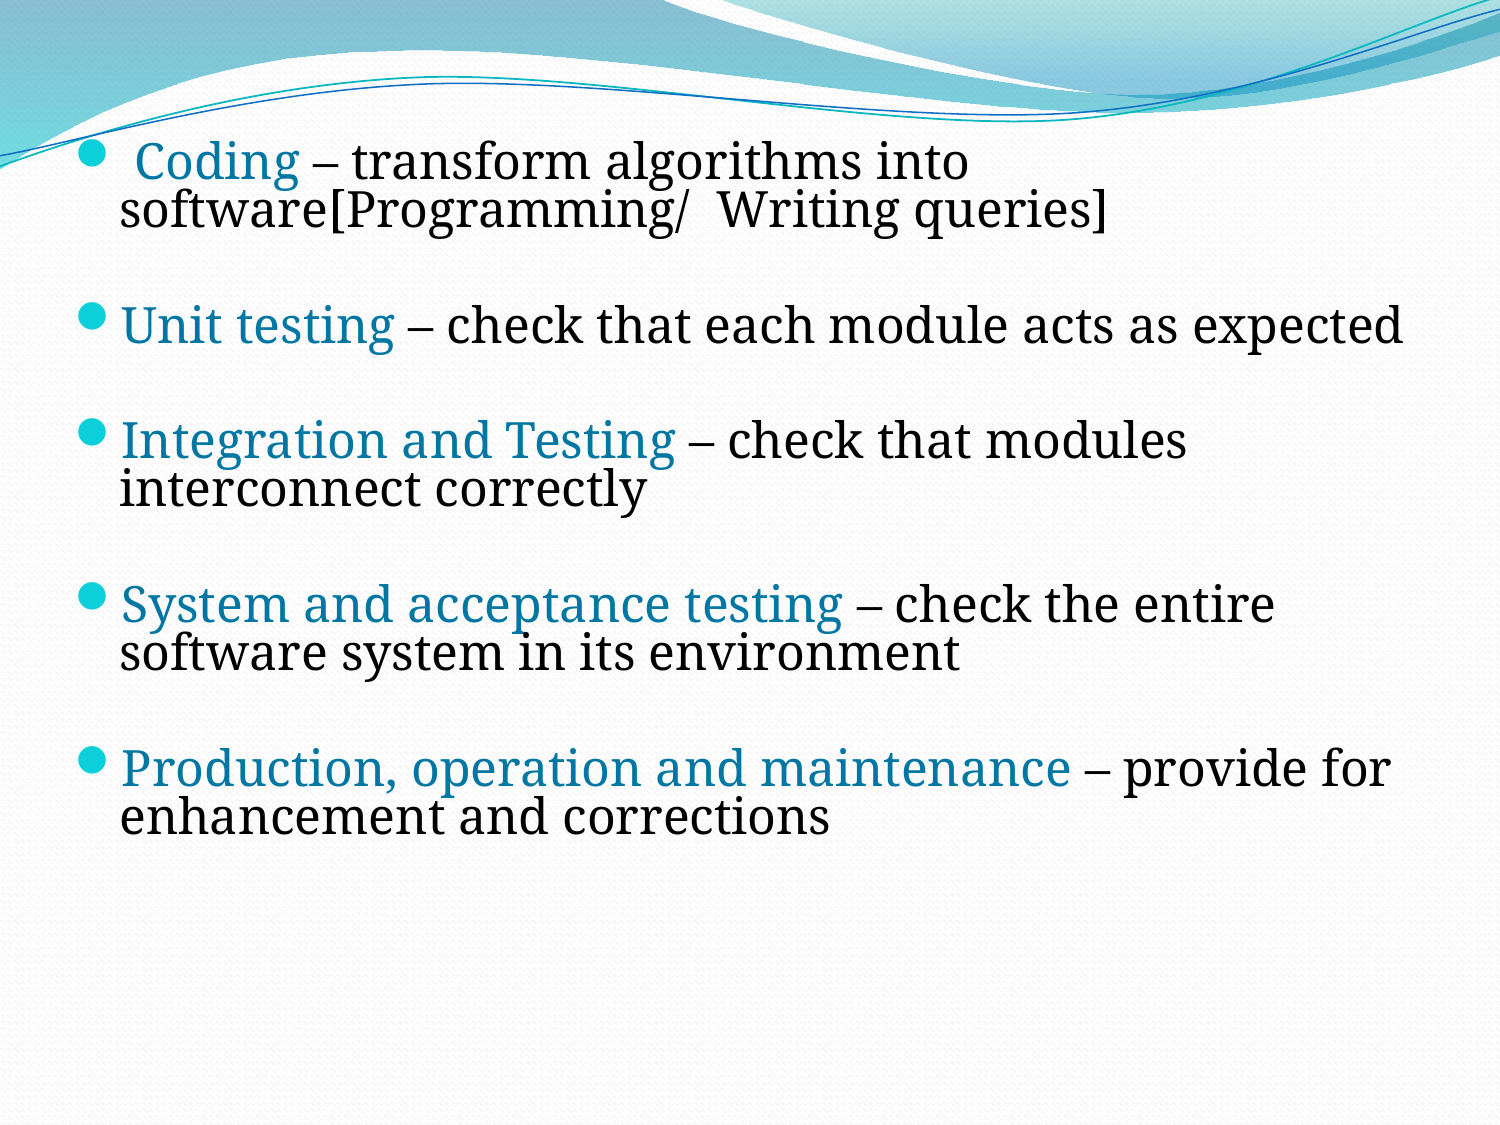

Coding – transform algorithms into software[Programming/  Writing queries]

Unit testing – check that each module acts as expected

Integration and Testing – check that modules  interconnect correctly

System and acceptance testing – check the entire software system in its environment

Production, operation and maintenance – provide for enhancement and corrections